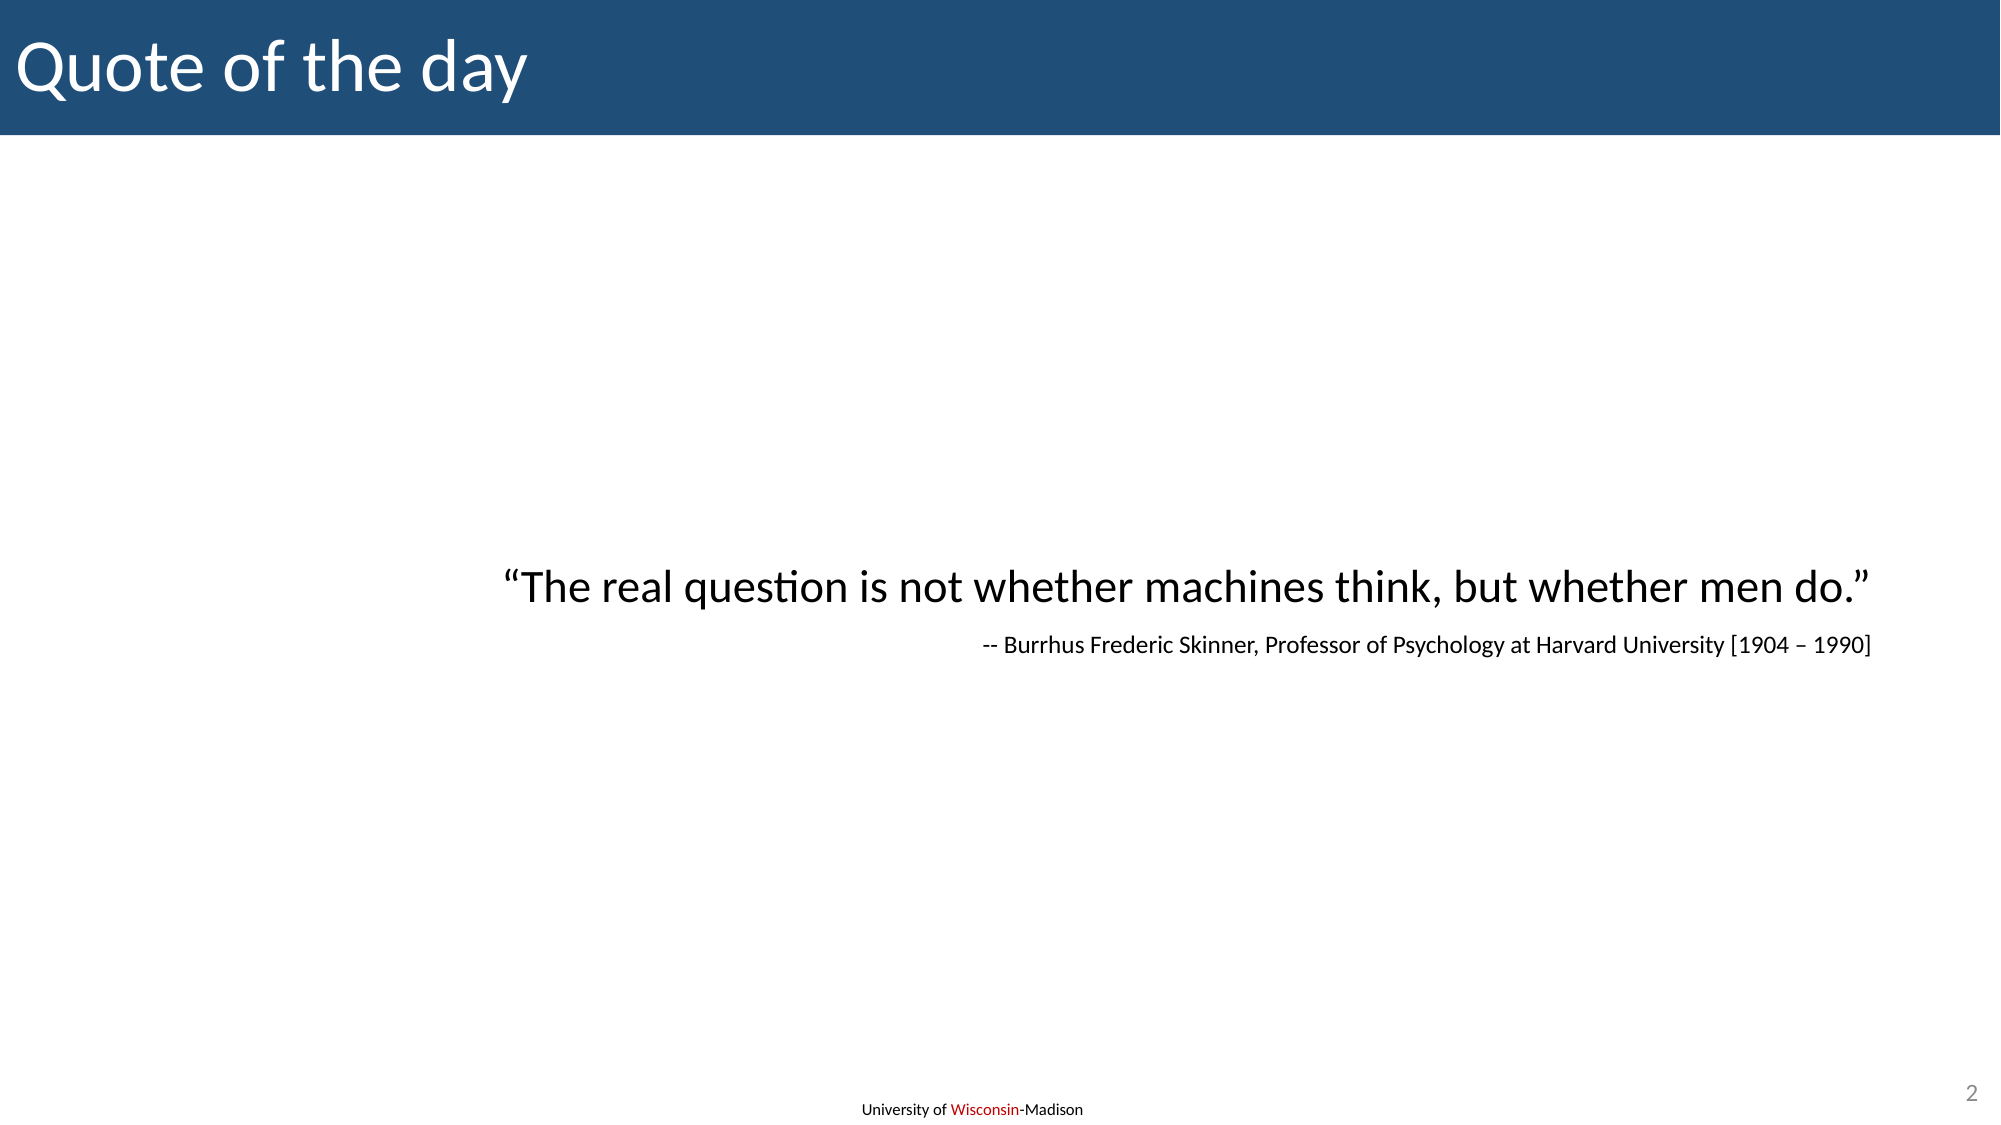

# Quote of the day
“The real question is not whether machines think, but whether men do.”
-- Burrhus Frederic Skinner, Professor of Psychology at Harvard University [1904 – 1990]

2